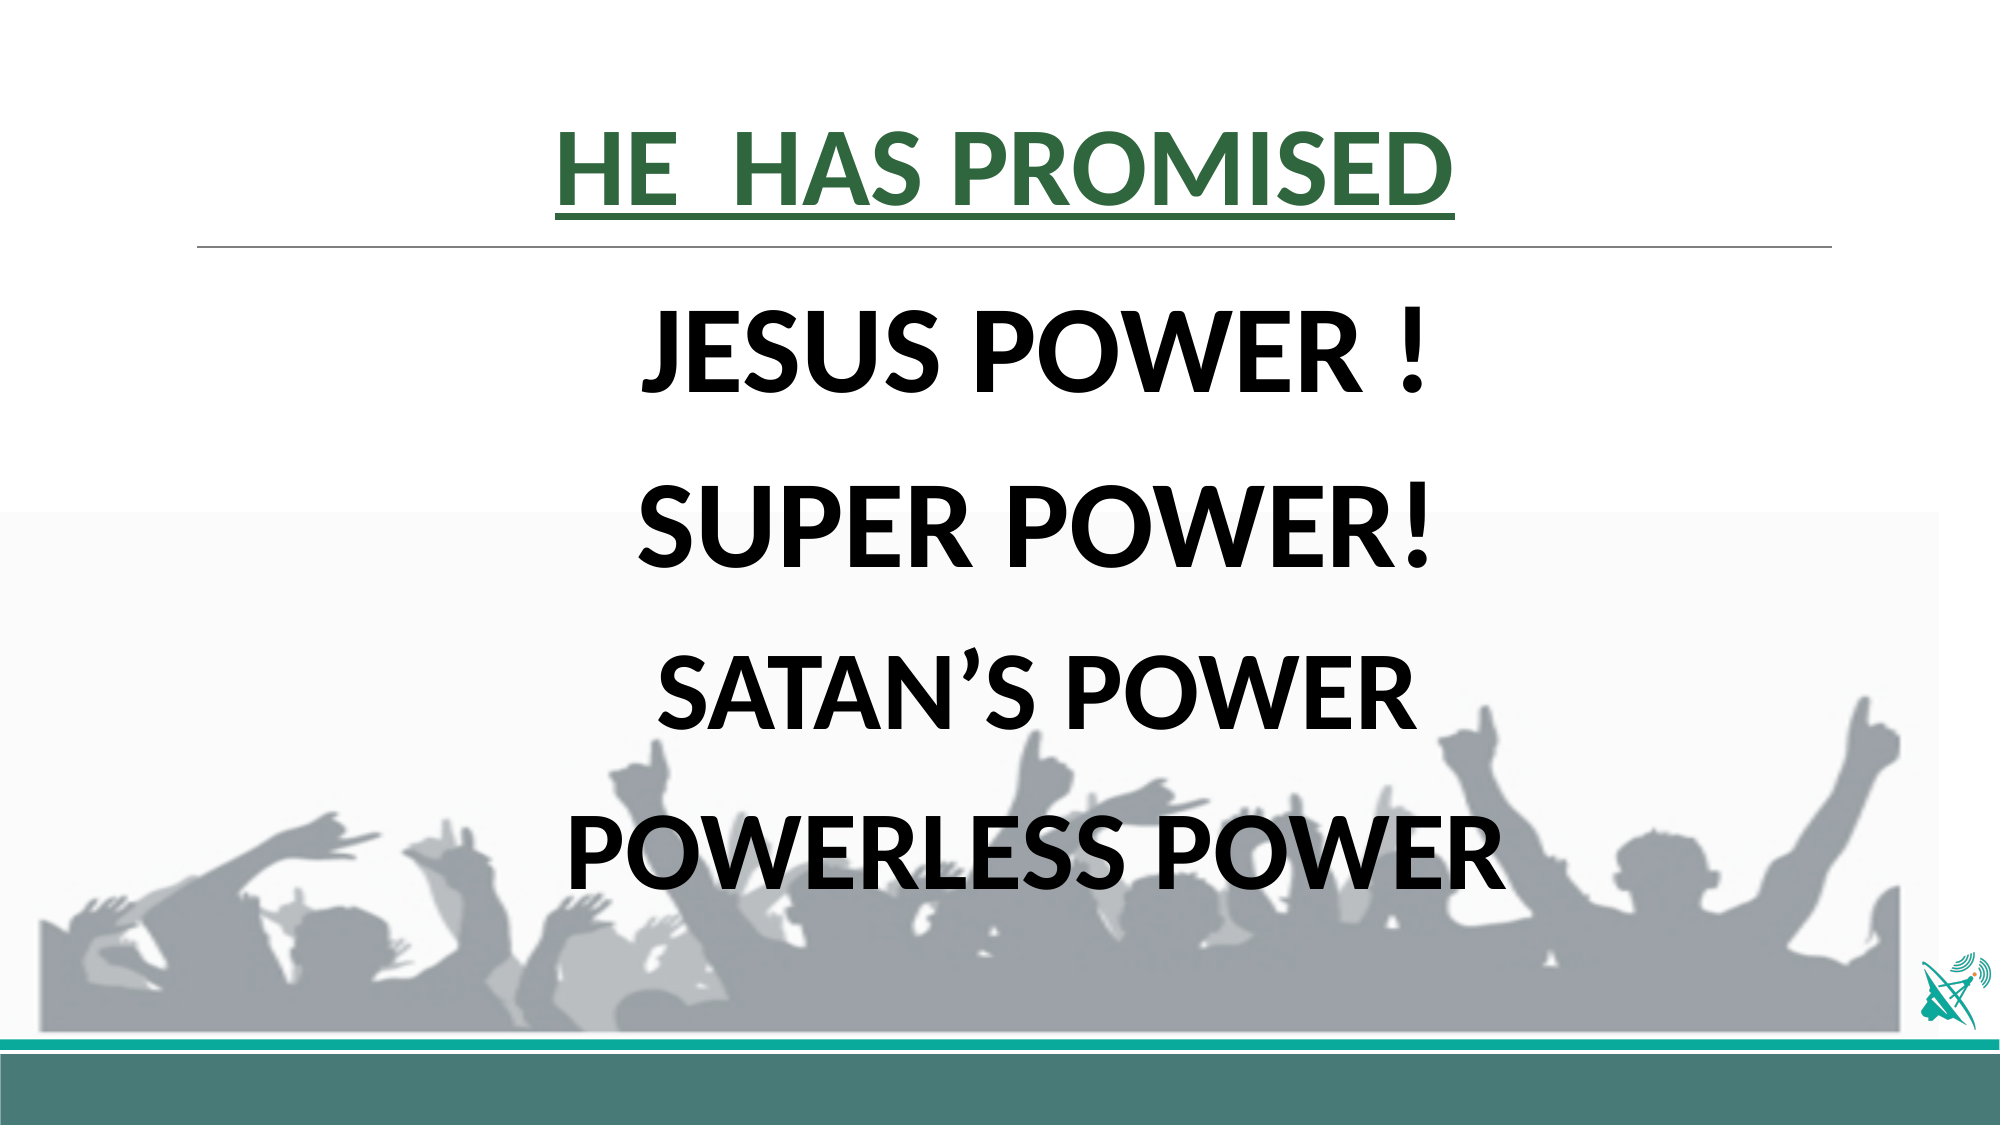

# HE  HAS PROMISED
JESUS POWER !
SUPER POWER!
SATAN’S POWER
POWERLESS POWER